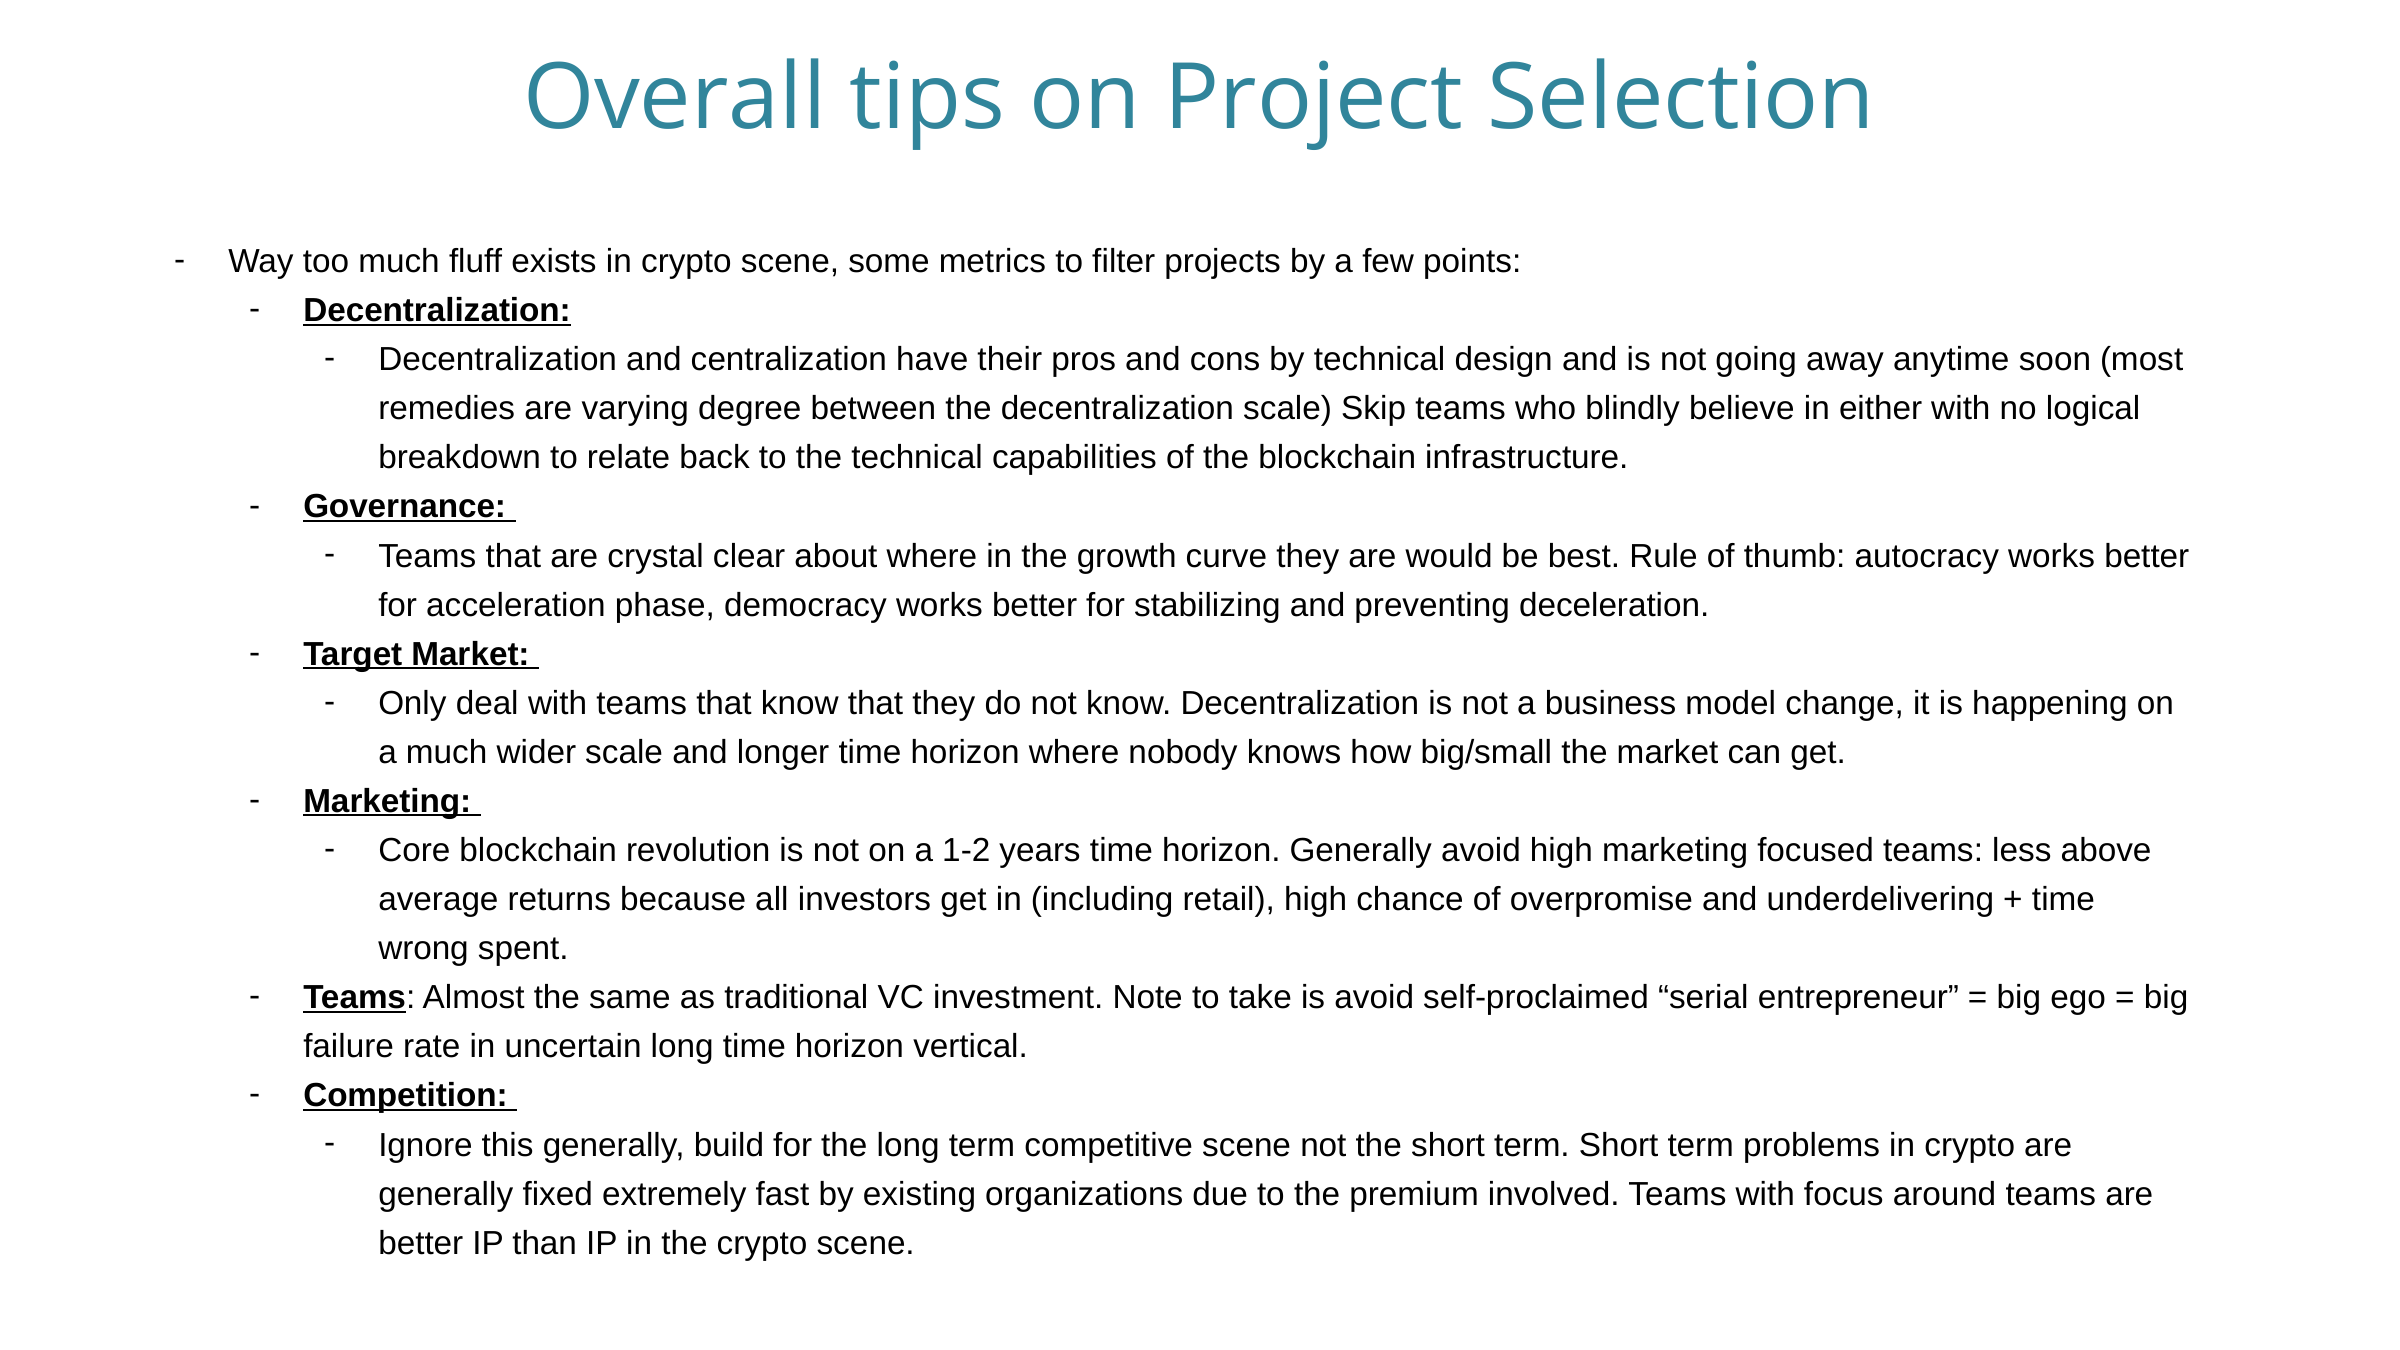

Overall tips on Project Selection

Way too much fluff exists in crypto scene, some metrics to filter projects by a few points:
Decentralization:
Decentralization and centralization have their pros and cons by technical design and is not going away anytime soon (most remedies are varying degree between the decentralization scale) Skip teams who blindly believe in either with no logical breakdown to relate back to the technical capabilities of the blockchain infrastructure.
Governance:
Teams that are crystal clear about where in the growth curve they are would be best. Rule of thumb: autocracy works better for acceleration phase, democracy works better for stabilizing and preventing deceleration.
Target Market:
Only deal with teams that know that they do not know. Decentralization is not a business model change, it is happening on a much wider scale and longer time horizon where nobody knows how big/small the market can get.
Marketing:
Core blockchain revolution is not on a 1-2 years time horizon. Generally avoid high marketing focused teams: less above average returns because all investors get in (including retail), high chance of overpromise and underdelivering + time wrong spent.
Teams: Almost the same as traditional VC investment. Note to take is avoid self-proclaimed “serial entrepreneur” = big ego = big failure rate in uncertain long time horizon vertical.
Competition:
Ignore this generally, build for the long term competitive scene not the short term. Short term problems in crypto are generally fixed extremely fast by existing organizations due to the premium involved. Teams with focus around teams are better IP than IP in the crypto scene.